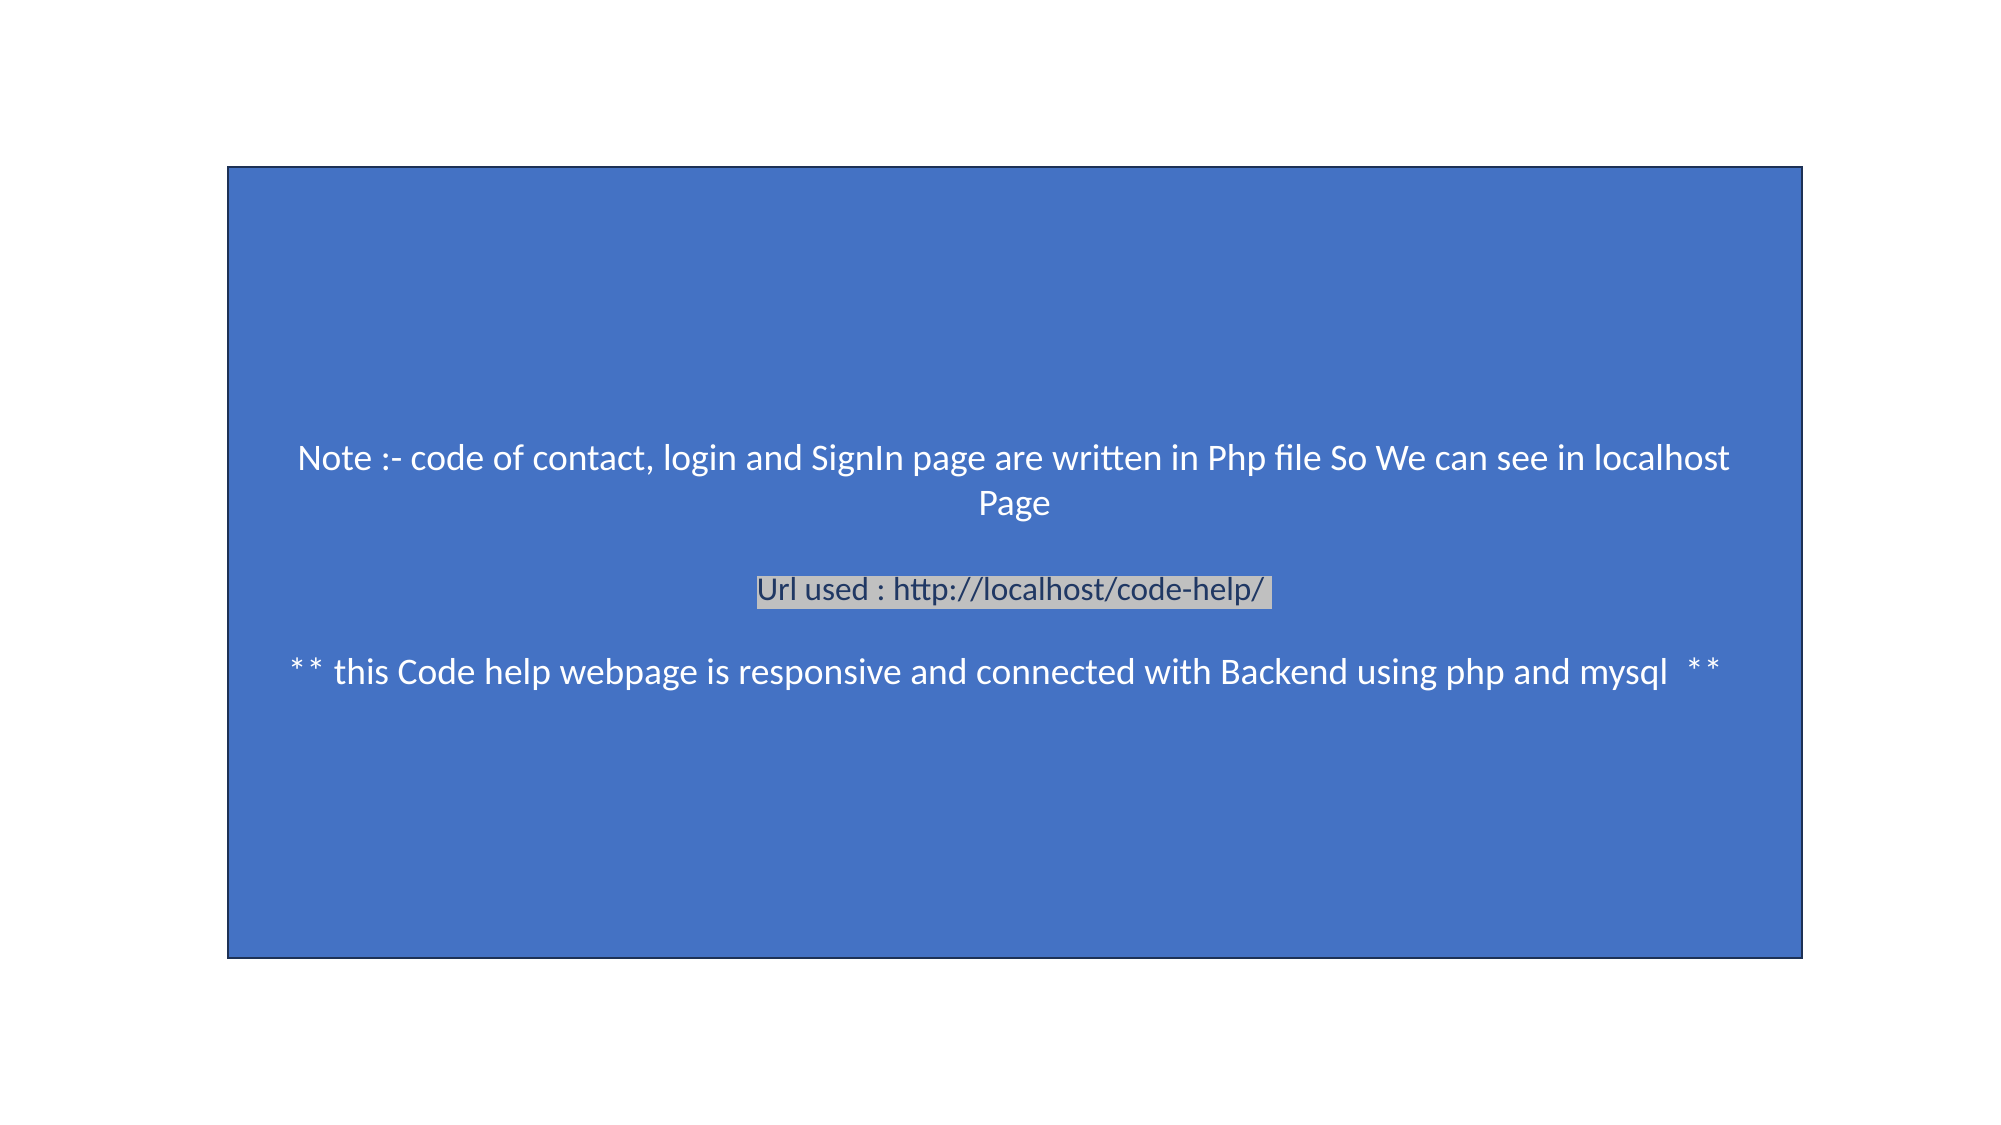

Note :- code of contact, login and SignIn page are written in Php file So We can see in localhost
Page

Url used : http://localhost/code-help/

** this Code help webpage is responsive and connected with Backend using php and mysql  **